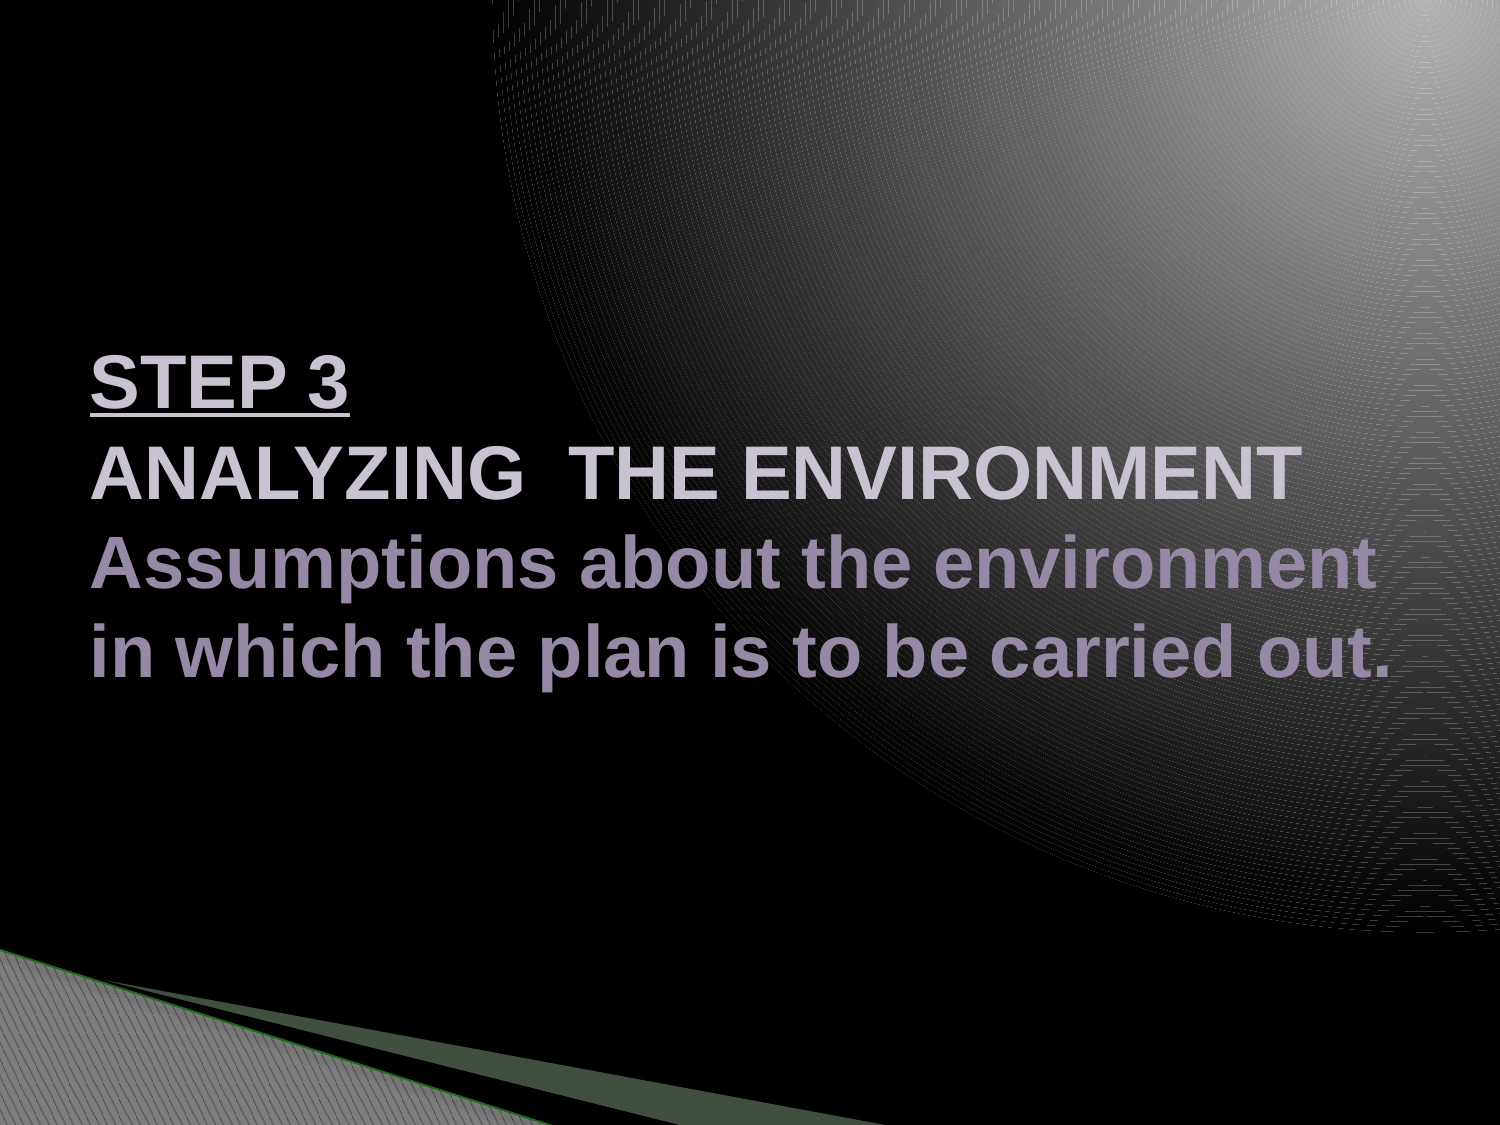

# STEP 3 ANALYZING  THE ENVIRONMENT Assumptions about the environment in which the plan is to be carried out.